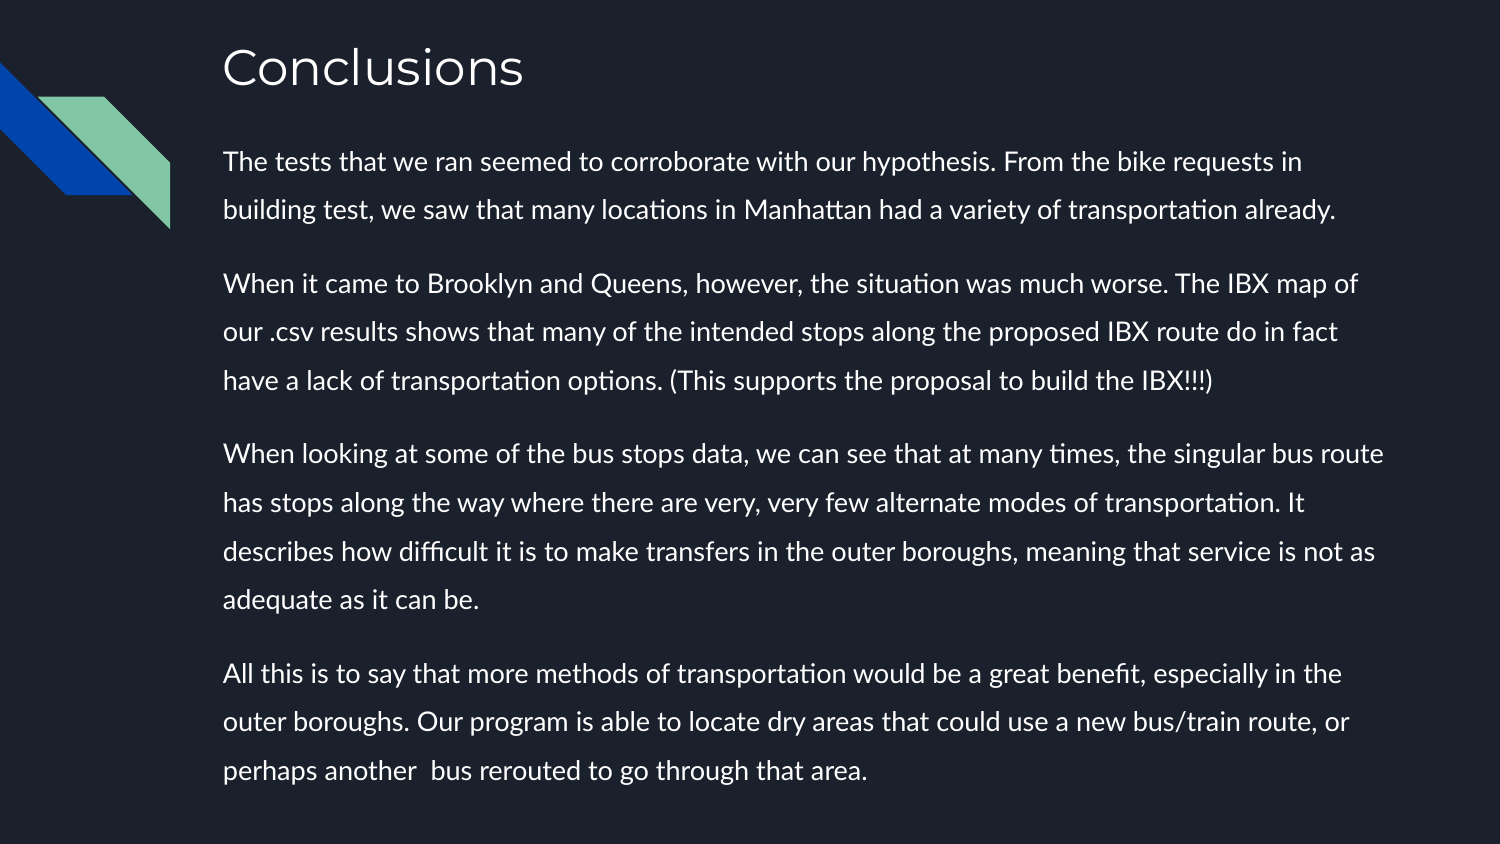

# Conclusions
The tests that we ran seemed to corroborate with our hypothesis. From the bike requests in building test, we saw that many locations in Manhattan had a variety of transportation already.
When it came to Brooklyn and Queens, however, the situation was much worse. The IBX map of our .csv results shows that many of the intended stops along the proposed IBX route do in fact have a lack of transportation options. (This supports the proposal to build the IBX!!!)
When looking at some of the bus stops data, we can see that at many times, the singular bus route has stops along the way where there are very, very few alternate modes of transportation. It describes how difficult it is to make transfers in the outer boroughs, meaning that service is not as adequate as it can be.
All this is to say that more methods of transportation would be a great benefit, especially in the outer boroughs. Our program is able to locate dry areas that could use a new bus/train route, or perhaps another  bus rerouted to go through that area.